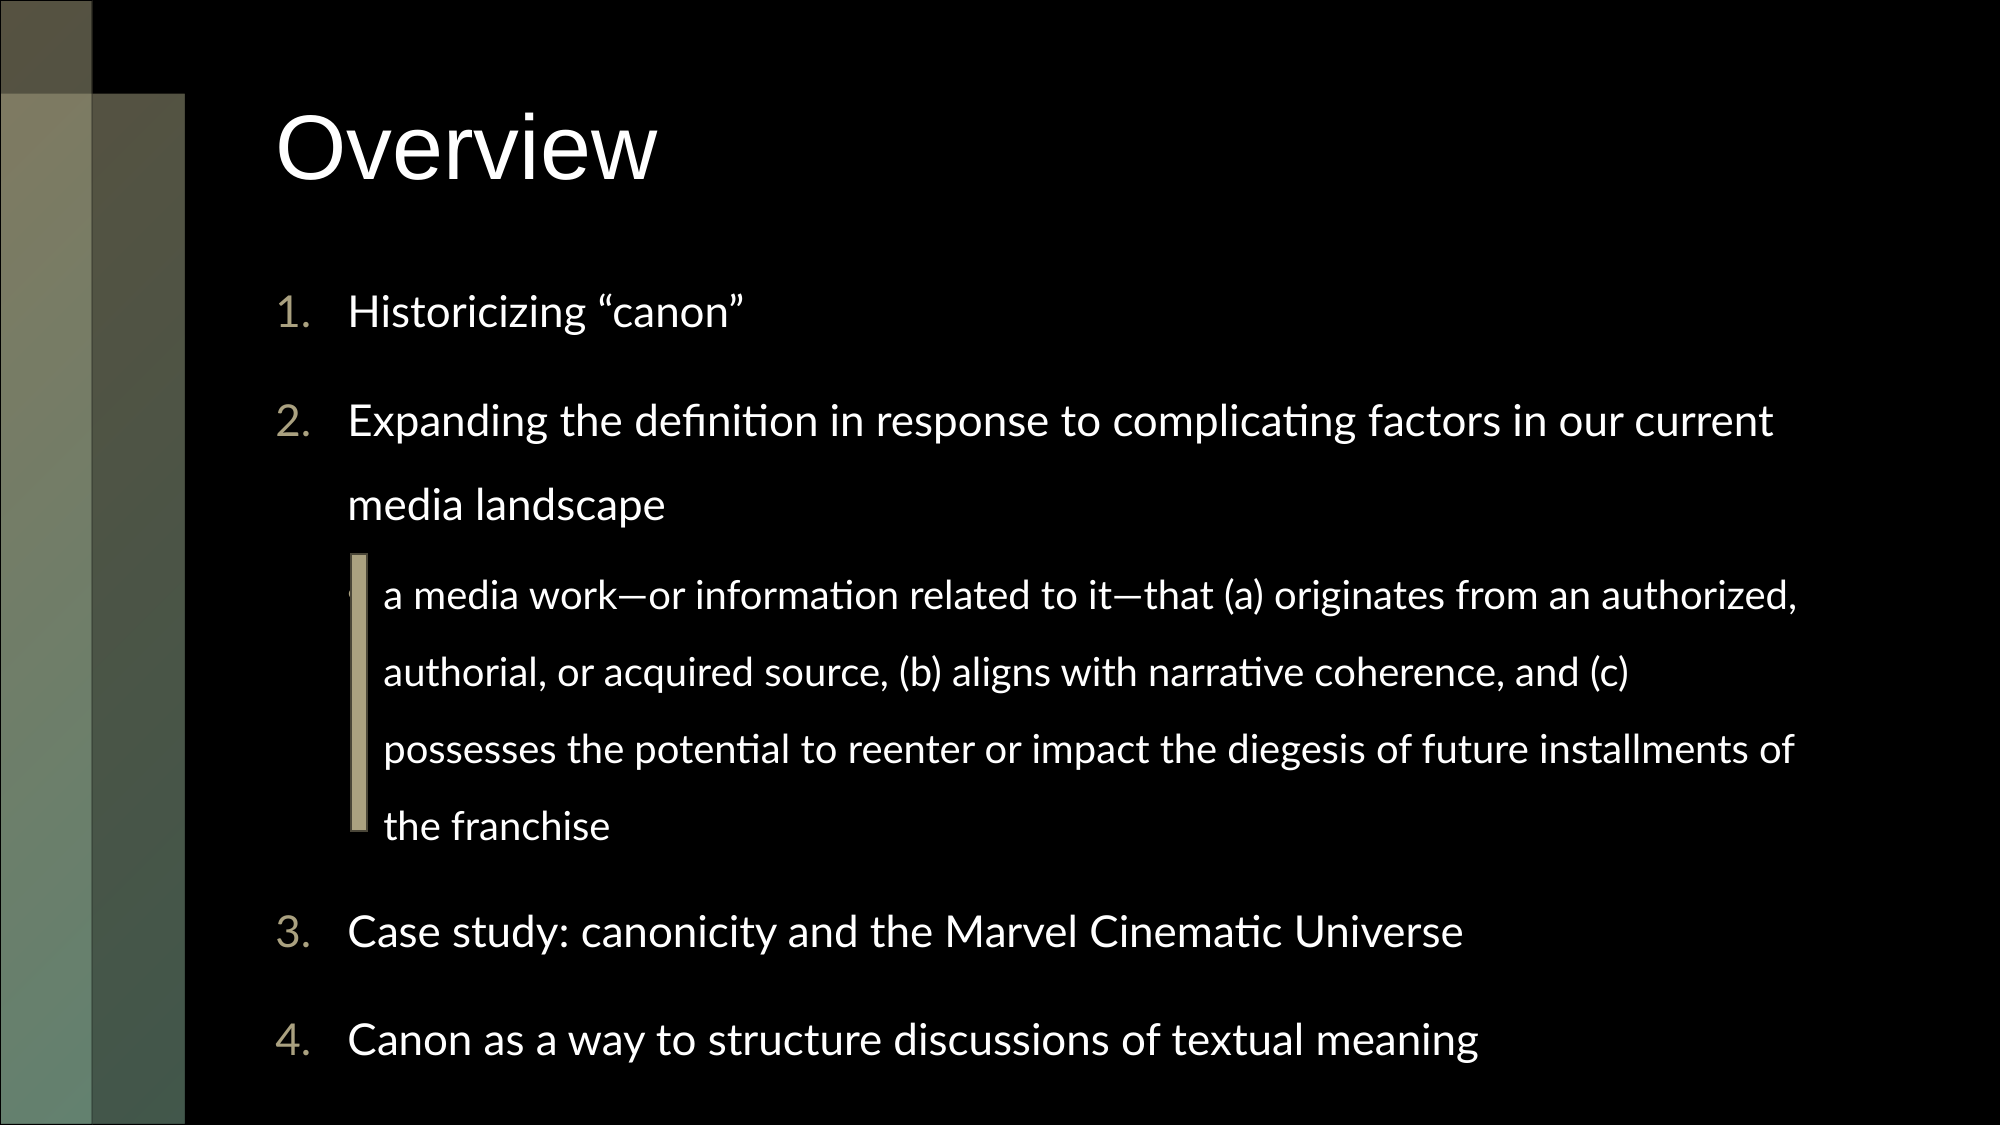

# Overview
Historicizing “canon”
Expanding the definition in response to complicating factors in our current media landscape
a media work—or information related to it—that (a) originates from an authorized, authorial, or acquired source, (b) aligns with narrative coherence, and (c) possesses the potential to reenter or impact the diegesis of future installments of the franchise
Case study: canonicity and the Marvel Cinematic Universe
Canon as a way to structure discussions of textual meaning